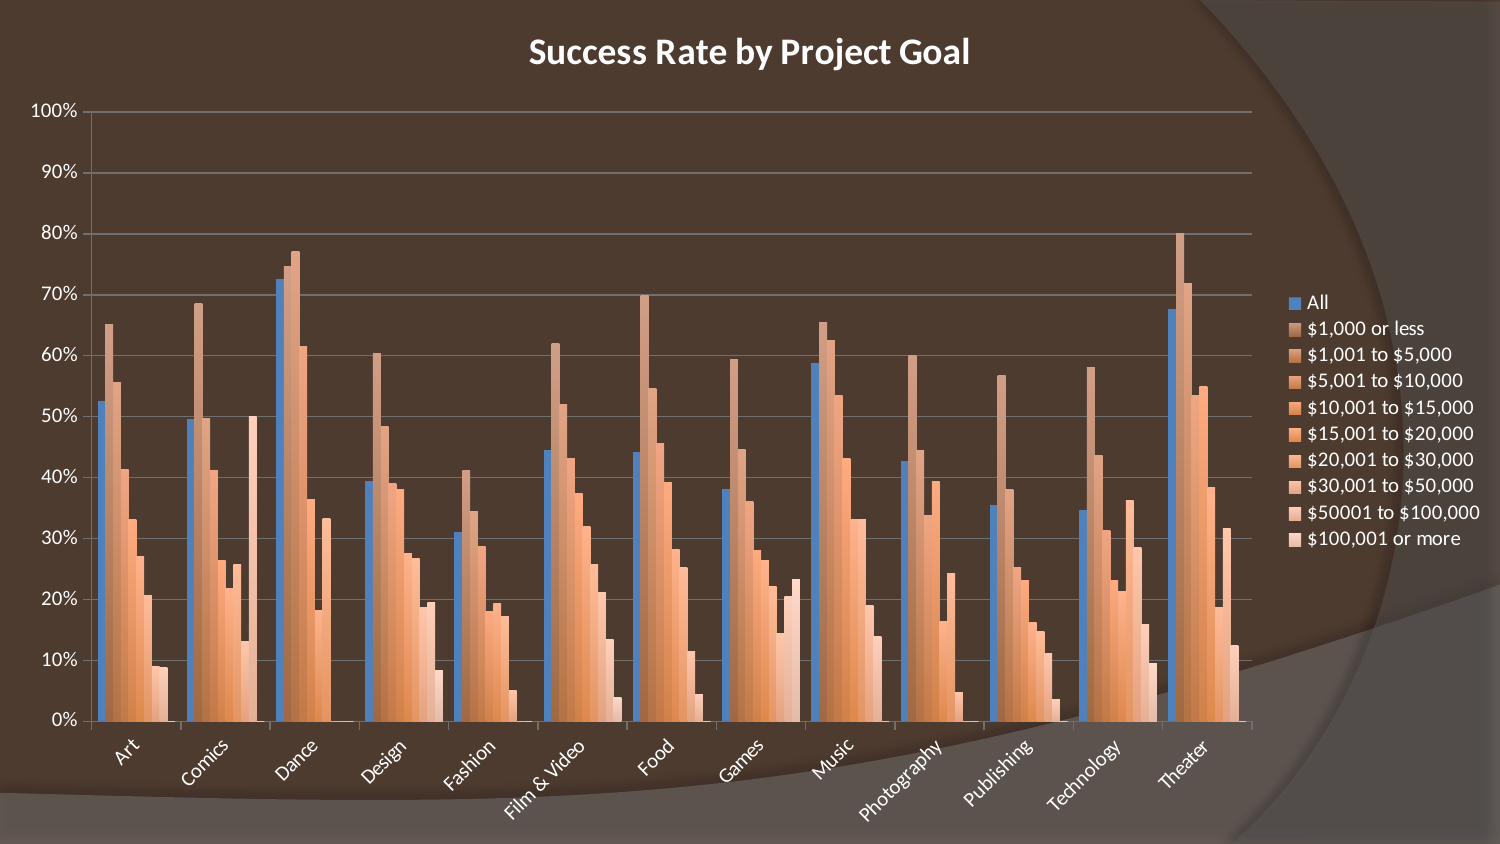

### Chart: Success Rate by Project Goal

| Category | All | $1,000 or less | $1,001 to $5,000 | $5,001 to $10,000 | $10,001 to $15,000 | $15,001 to $20,000 | $20,001 to $30,000 | $30,001 to $50,000 | $50001 to $100,000 | $100,001 or more |
|---|---|---|---|---|---|---|---|---|---|---|
|  | 0.525837122778007 | 0.650753768844221 | 0.555738379267791 | 0.4138888888888881 | 0.3314606741573031 | 0.27049180327868805 | 0.20731707317073103 | 0.08928571428571418 | 0.08823529411764702 | 0.0 |
|  | 0.4955028618152081 | 0.685121107266435 | 0.496268656716417 | 0.41176470588235203 | 0.26470588235294107 | 0.21875000000000003 | 0.258064516129032 | 0.130434782608695 | 0.5 | 0.0 |
|  | 0.7253433208489379 | 0.746666666666666 | 0.7701149425287351 | 0.614583333333333 | 0.363636363636363 | 0.18181818181818102 | 0.333333333333333 | 0.0 | 0.0 | 0.0 |
|  | 0.3943161634103011 | 0.604166666666666 | 0.483263598326359 | 0.38997214484679604 | 0.379679144385026 | 0.276119402985074 | 0.26666666666666605 | 0.18750000000000003 | 0.19444444444444406 | 0.08333333333333331 |
|  | 0.31105807478122505 | 0.412060301507537 | 0.344028520499108 | 0.28771929824561404 | 0.18072289156626506 | 0.19354838709677402 | 0.17142857142857099 | 0.05 | 0.0 | 0.0 |
|  | 0.44579675445597194 | 0.6197254702592783 | 0.520634379263301 | 0.43148209004272003 | 0.373197625106022 | 0.32035175879396904 | 0.25744934445768697 | 0.21068702290076297 | 0.13378684807256203 | 0.03984063745019921 |
|  | 0.44260204081632587 | 0.699248120300751 | 0.546 | 0.455696202531645 | 0.3924731182795691 | 0.2818181818181811 | 0.25185185185185105 | 0.115384615384615 | 0.0434782608695652 | 0.0 |
|  | 0.38203463203463206 | 0.5930735930735931 | 0.4459876543209871 | 0.3613861386138611 | 0.28089887640449407 | 0.26470588235294107 | 0.22115384615384598 | 0.14473684210526305 | 0.204081632653061 | 0.232142857142857 |
|  | 0.587488166614073 | 0.6552706552706551 | 0.6254681647940069 | 0.5352862849533949 | 0.4317789291882551 | 0.33142857142857113 | 0.33160621761658005 | 0.19 | 0.14 | 0.0 |
|  | 0.4275156338828881 | 0.6000000000000001 | 0.444055944055944 | 0.33707865168539314 | 0.393617021276595 | 0.16393442622950796 | 0.24242424242424201 | 0.04761904761904761 | 0.0 | 0.0 |
|  | 0.35473361441165097 | 0.567595459236326 | 0.380407124681933 | 0.25219941348973596 | 0.23174603174603106 | 0.16176470588235203 | 0.14673913043478204 | 0.111111111111111 | 0.0357142857142857 | 0.0 |
|  | 0.34745762711864403 | 0.5802469135802459 | 0.43589743589743507 | 0.313725490196078 | 0.23170731707317 | 0.21333333333333301 | 0.36170212765957405 | 0.28571428571428503 | 0.15909090909090903 | 0.09523809523809522 |
|  | 0.6767210787792762 | 0.799660441426146 | 0.7184527584020289 | 0.5340050377833752 | 0.5487804878048781 | 0.3833333333333331 | 0.18750000000000003 | 0.3157894736842101 | 0.125 | 0.0 |
#